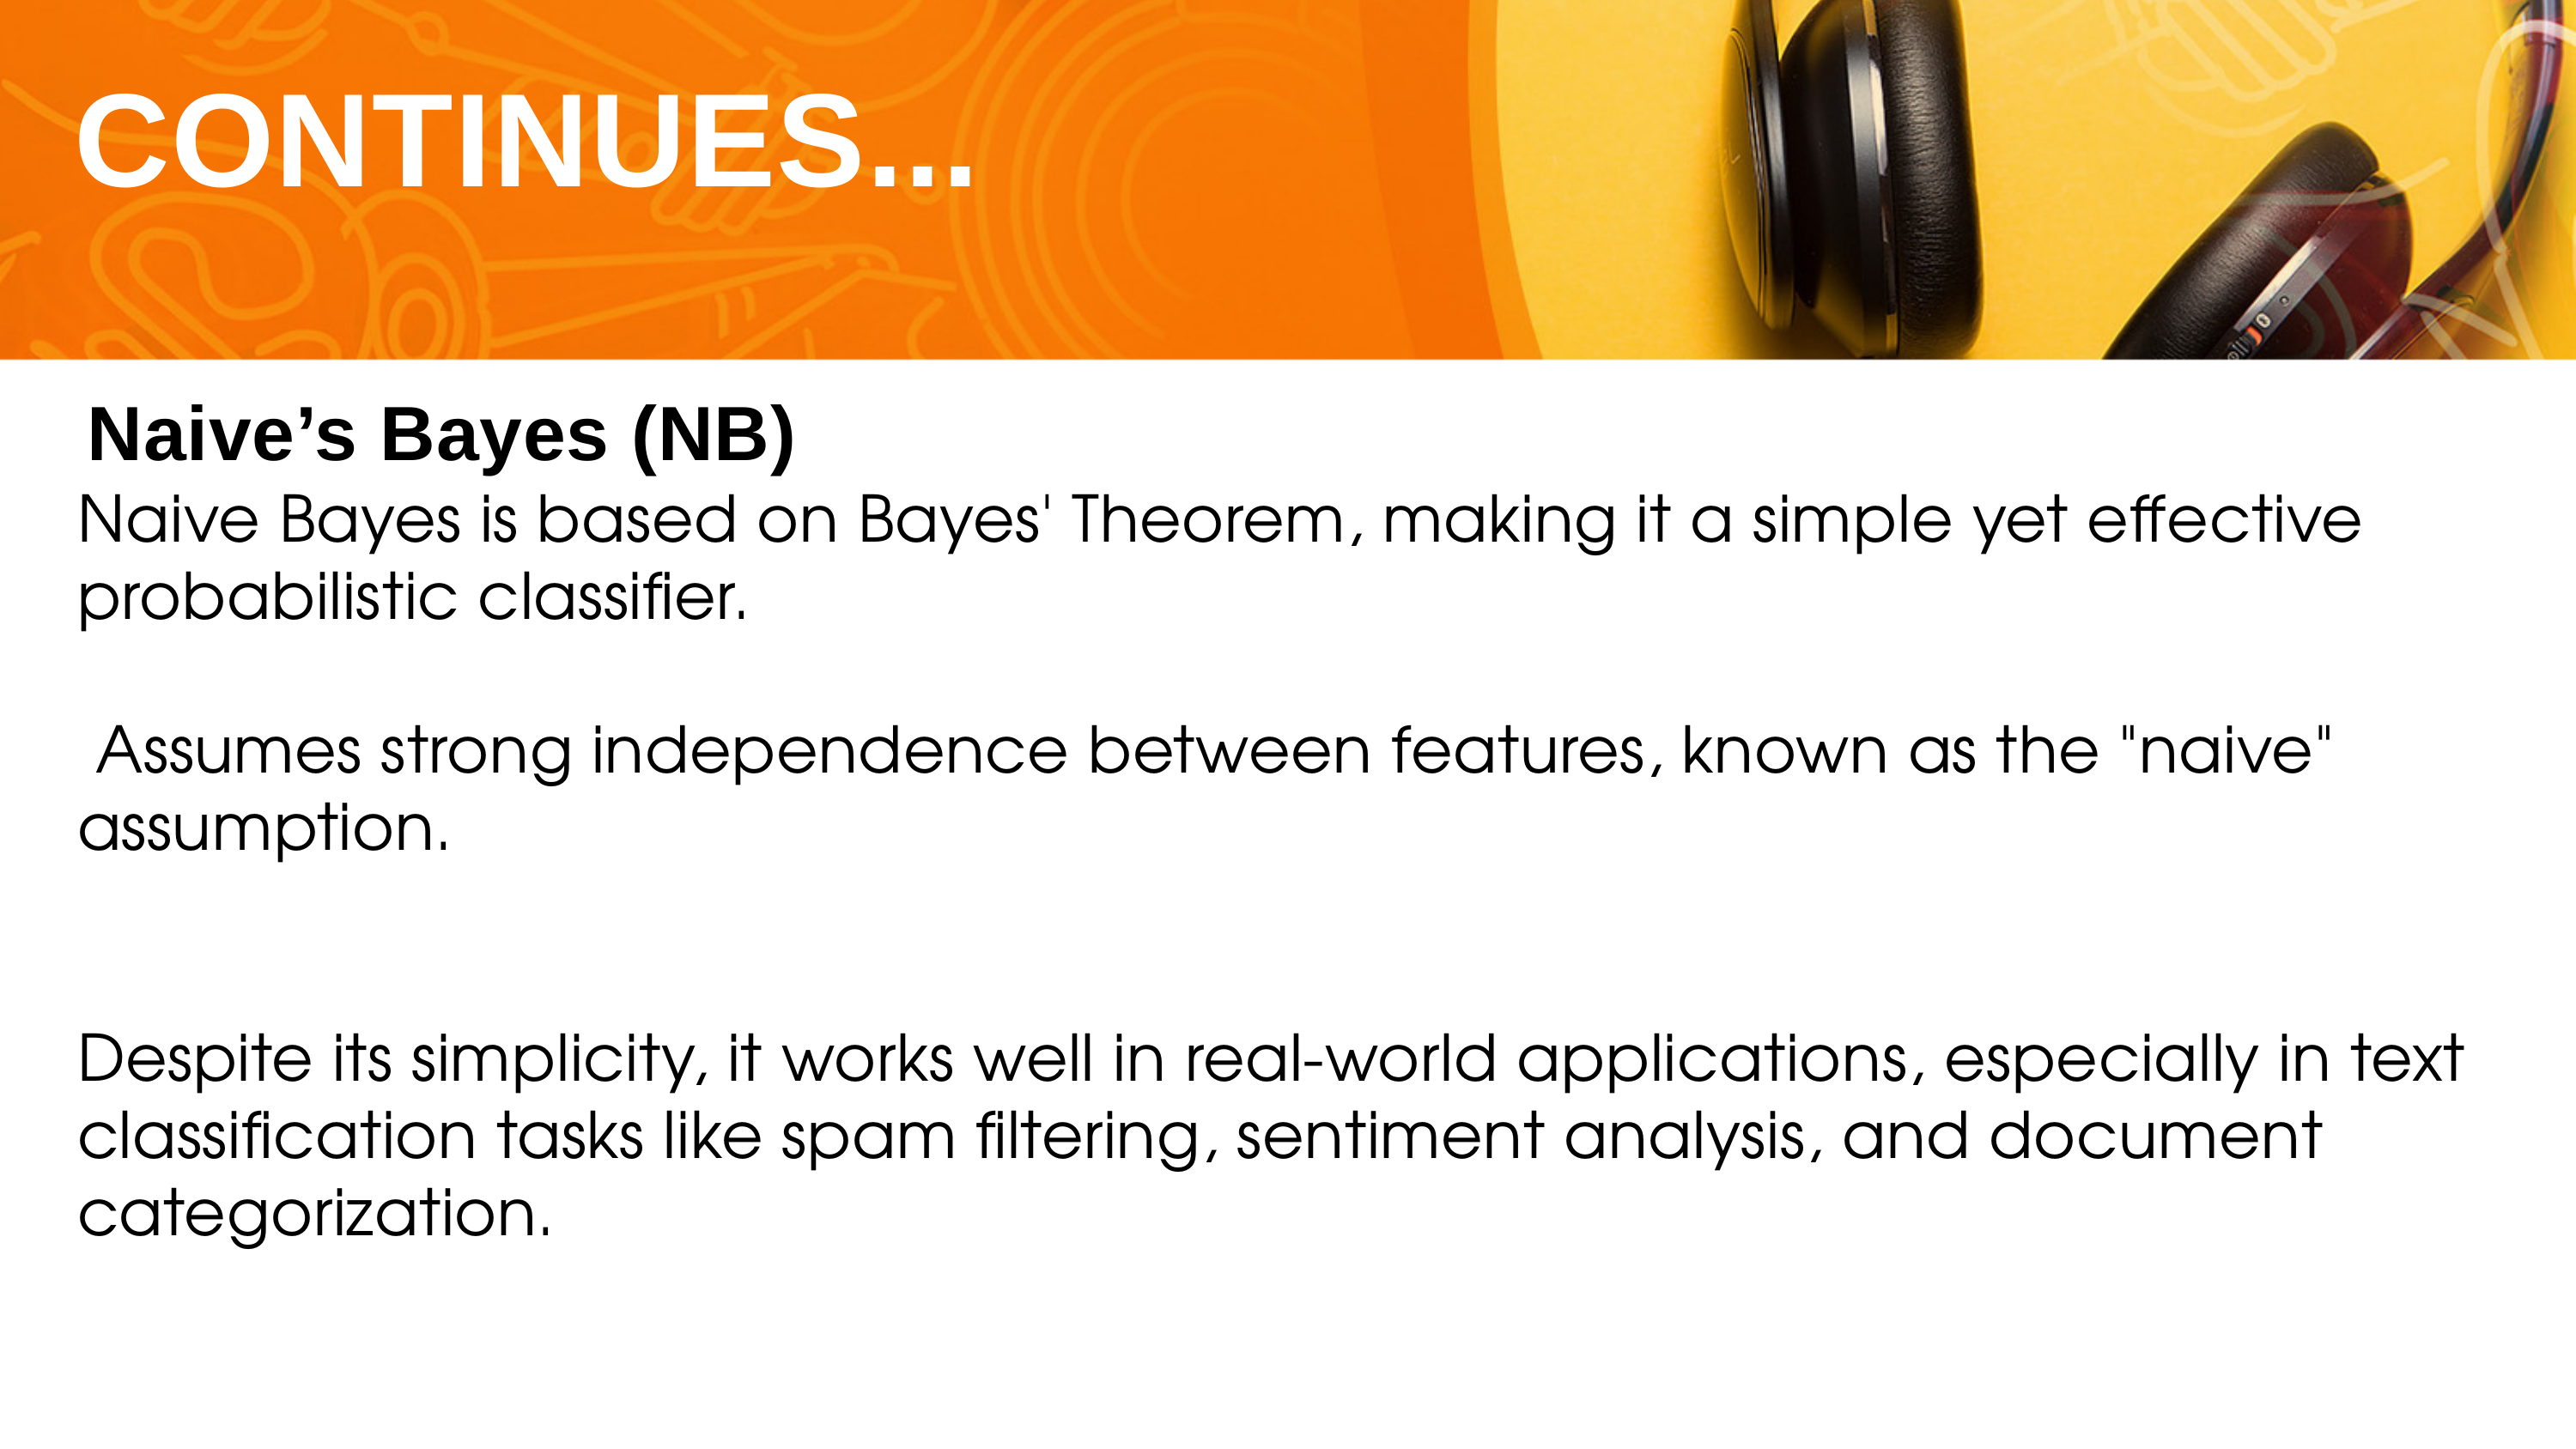

CONTINUES...
Naive’s Bayes (NB)
Naive Bayes is based on Bayes' Theorem, making it a simple yet effective probabilistic classifier.

 Assumes strong independence between features, known as the "naive" assumption.

Despite its simplicity, it works well in real-world applications, especially in text classification tasks like spam filtering, sentiment analysis, and document categorization.